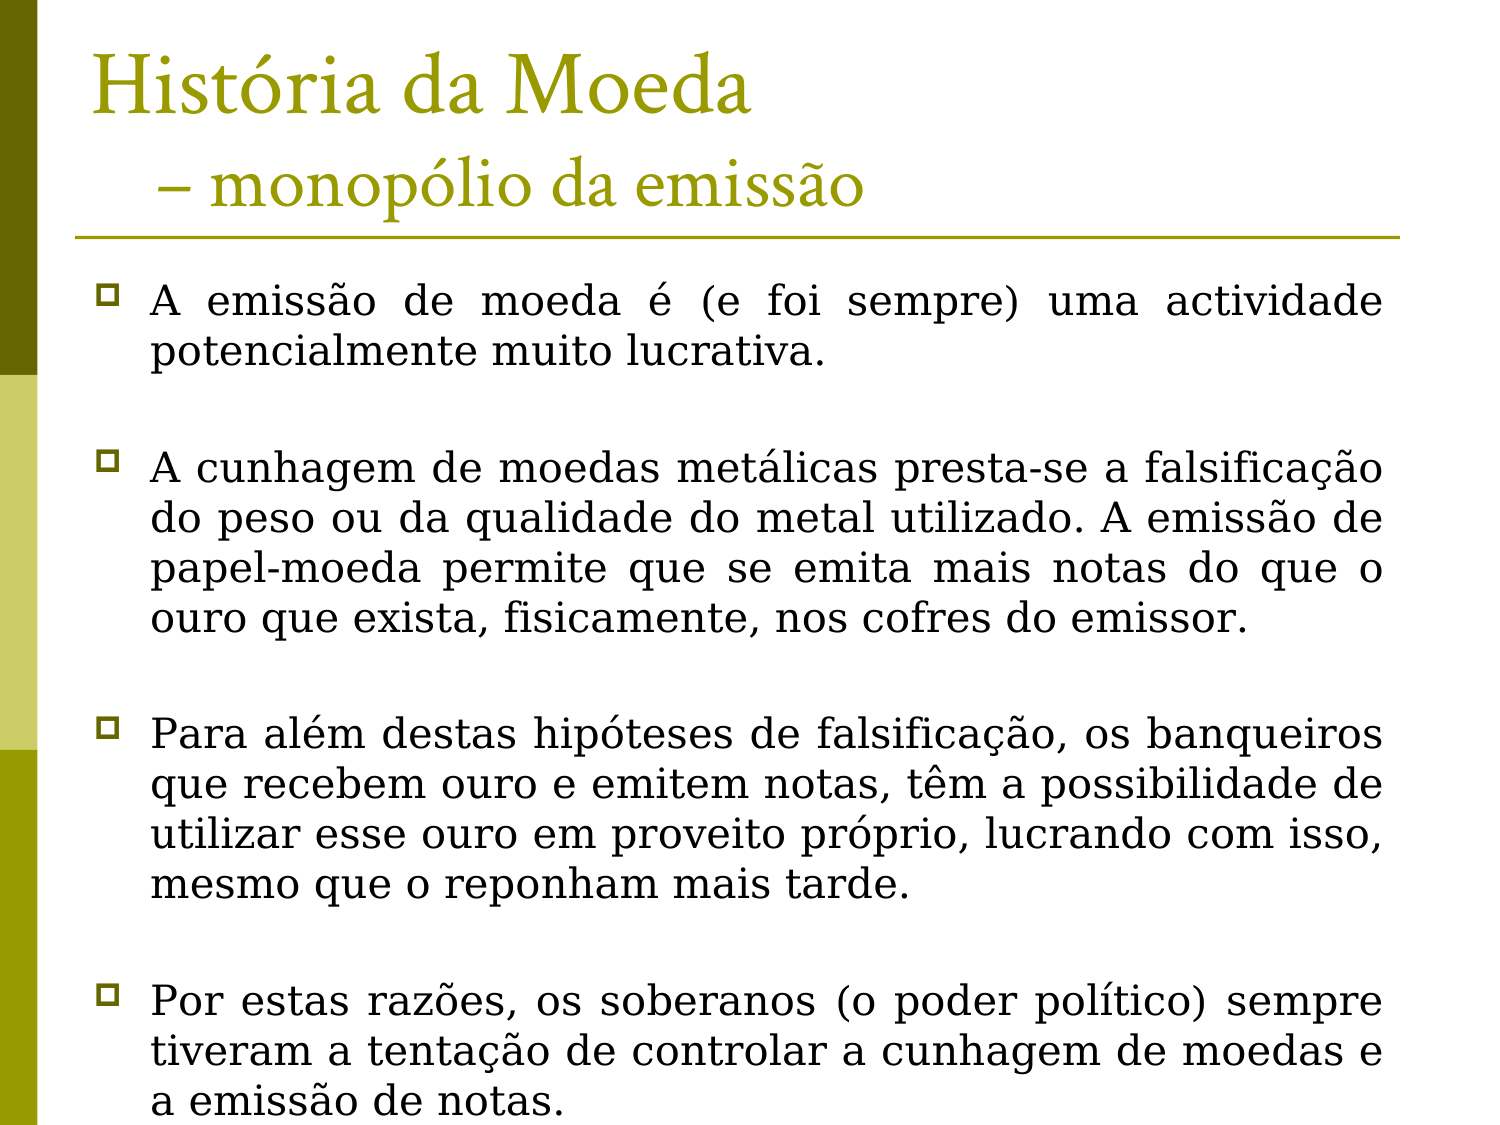

História da Moeda
– monopólio da emissão
A emissão de moeda é (e foi sempre) uma actividade potencialmente muito lucrativa.

A cunhagem de moedas metálicas presta-se a falsificação do peso ou da qualidade do metal utilizado. A emissão de papel-moeda permite que se emita mais notas do que o ouro que exista, fisicamente, nos cofres do emissor.

Para além destas hipóteses de falsificação, os banqueiros que recebem ouro e emitem notas, têm a possibilidade de utilizar esse ouro em proveito próprio, lucrando com isso, mesmo que o reponham mais tarde.

Por estas razões, os soberanos (o poder político) sempre tiveram a tentação de controlar a cunhagem de moedas e a emissão de notas.